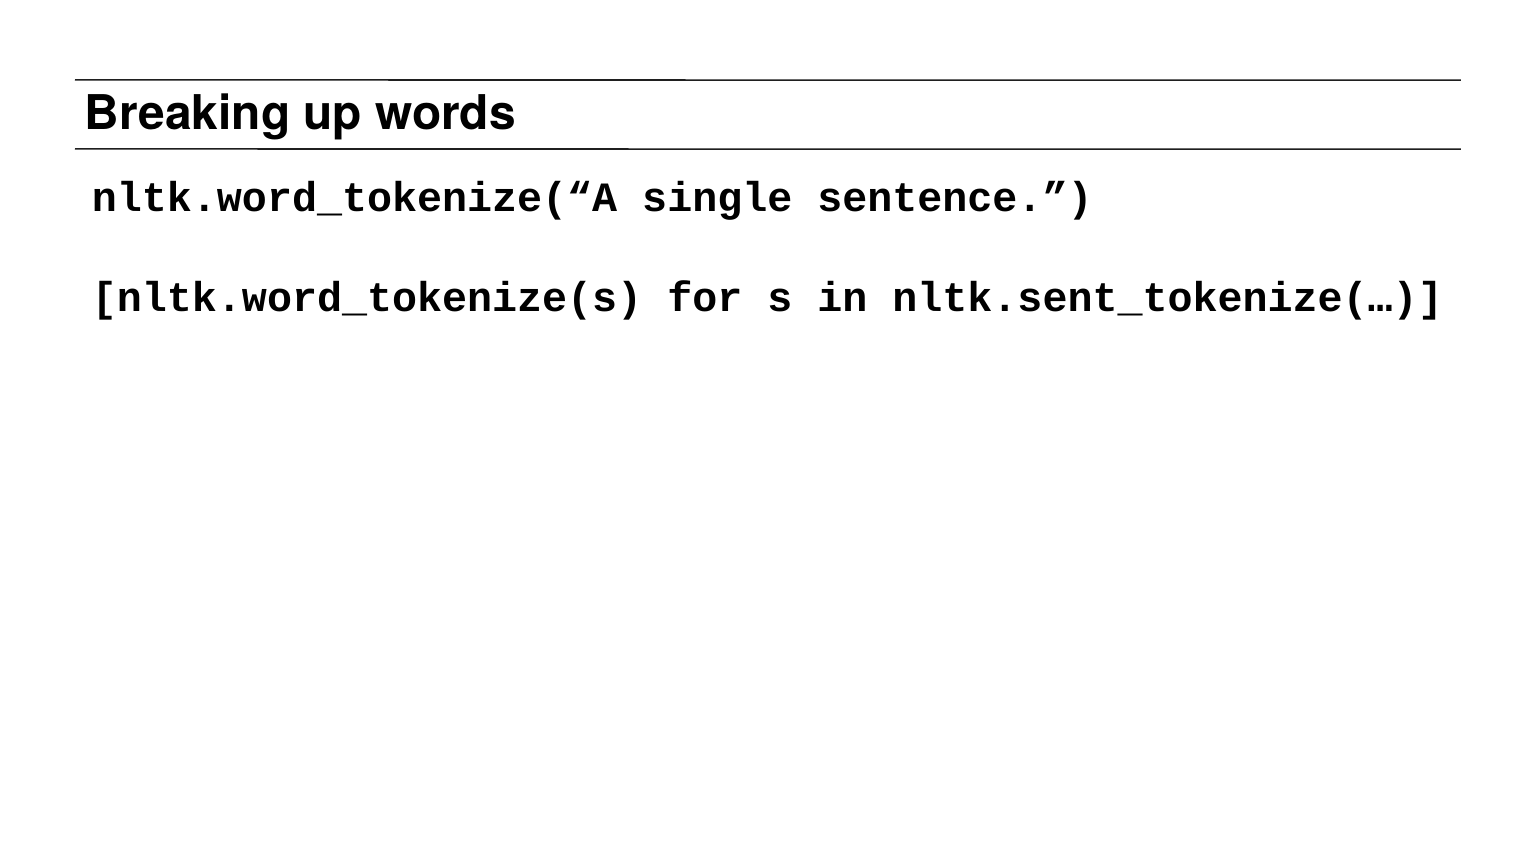

# Breaking up words
nltk.word_tokenize(“A single sentence.”)

[nltk.word_tokenize(s) for s in nltk.sent_tokenize(…)]